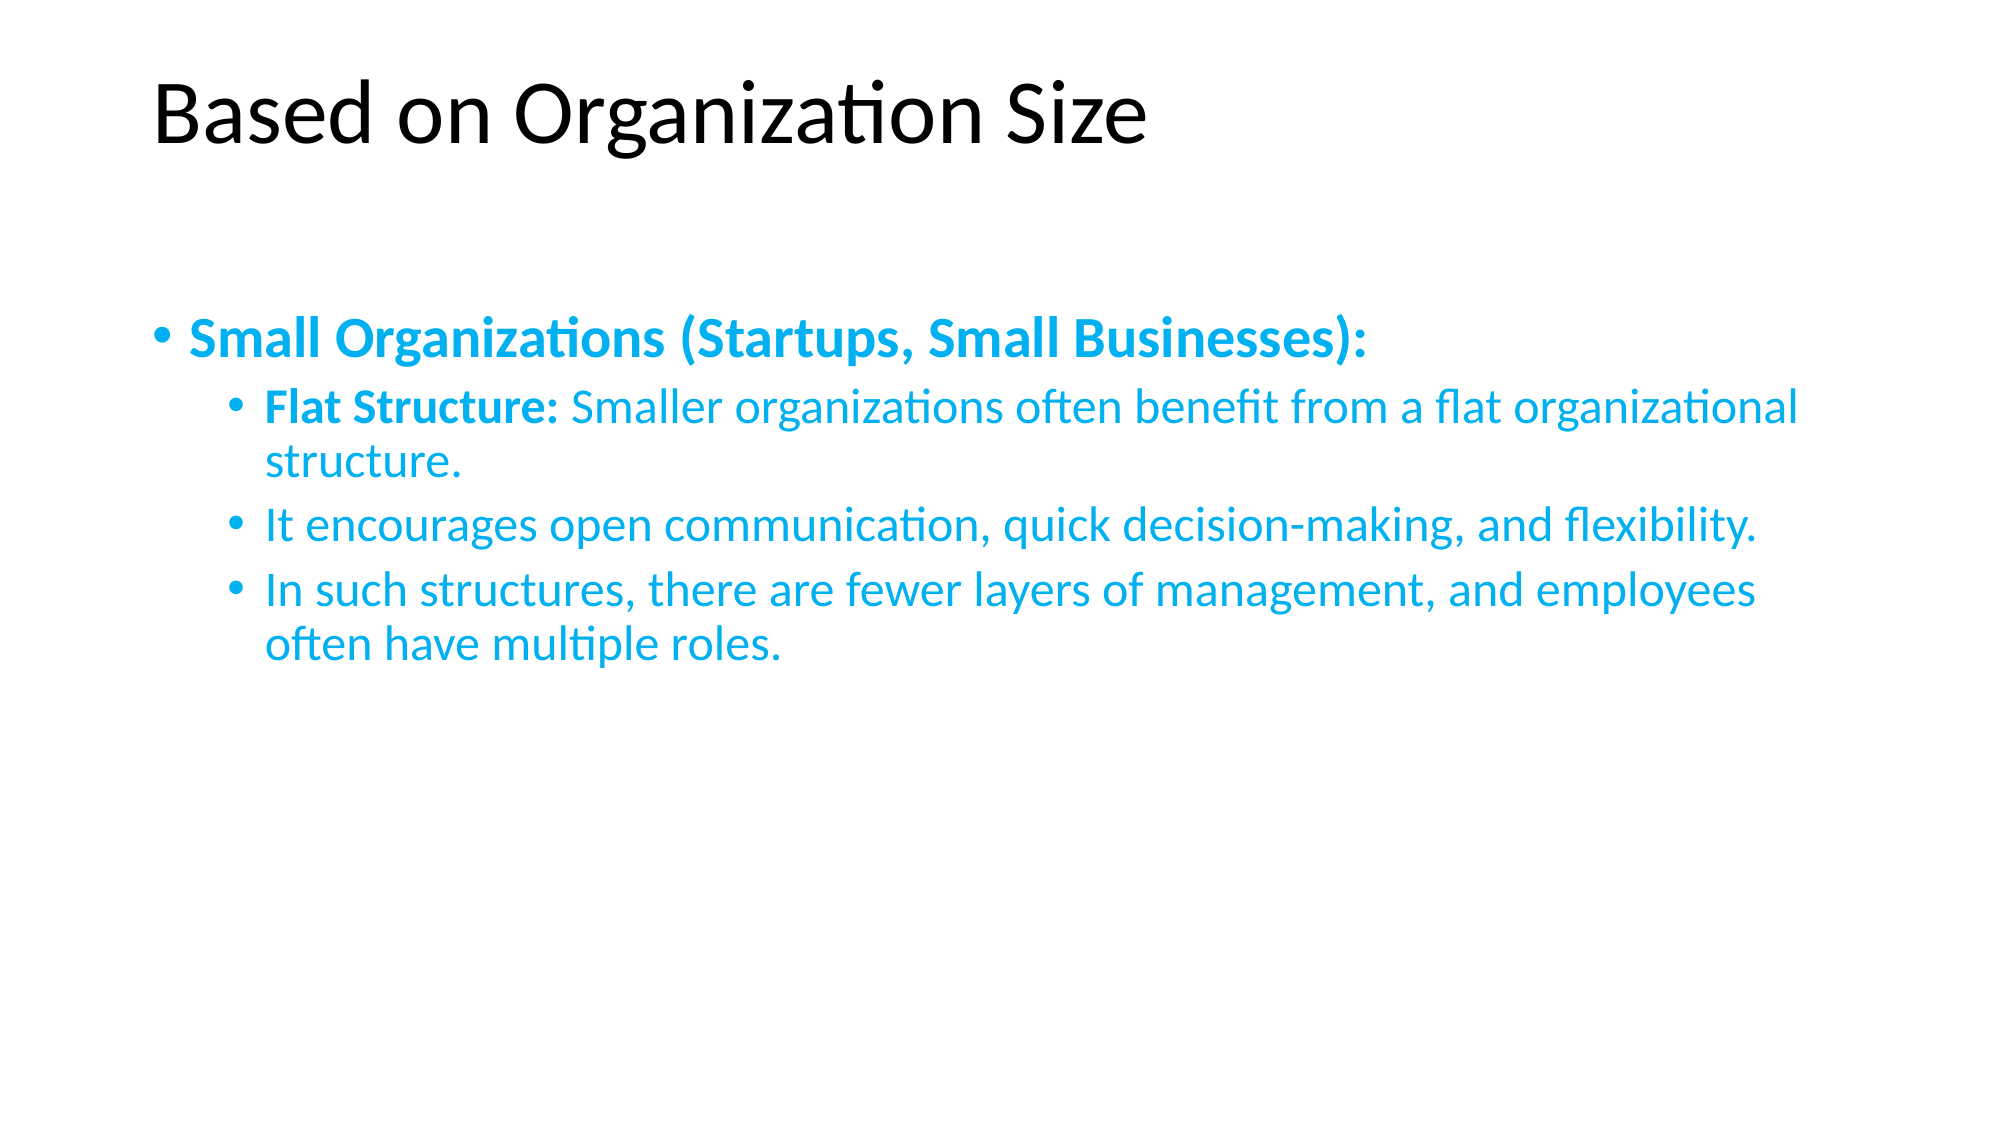

# Based on Organization Size
Small Organizations (Startups, Small Businesses):
Flat Structure: Smaller organizations often benefit from a flat organizational structure.
It encourages open communication, quick decision-making, and flexibility.
In such structures, there are fewer layers of management, and employees often have multiple roles.